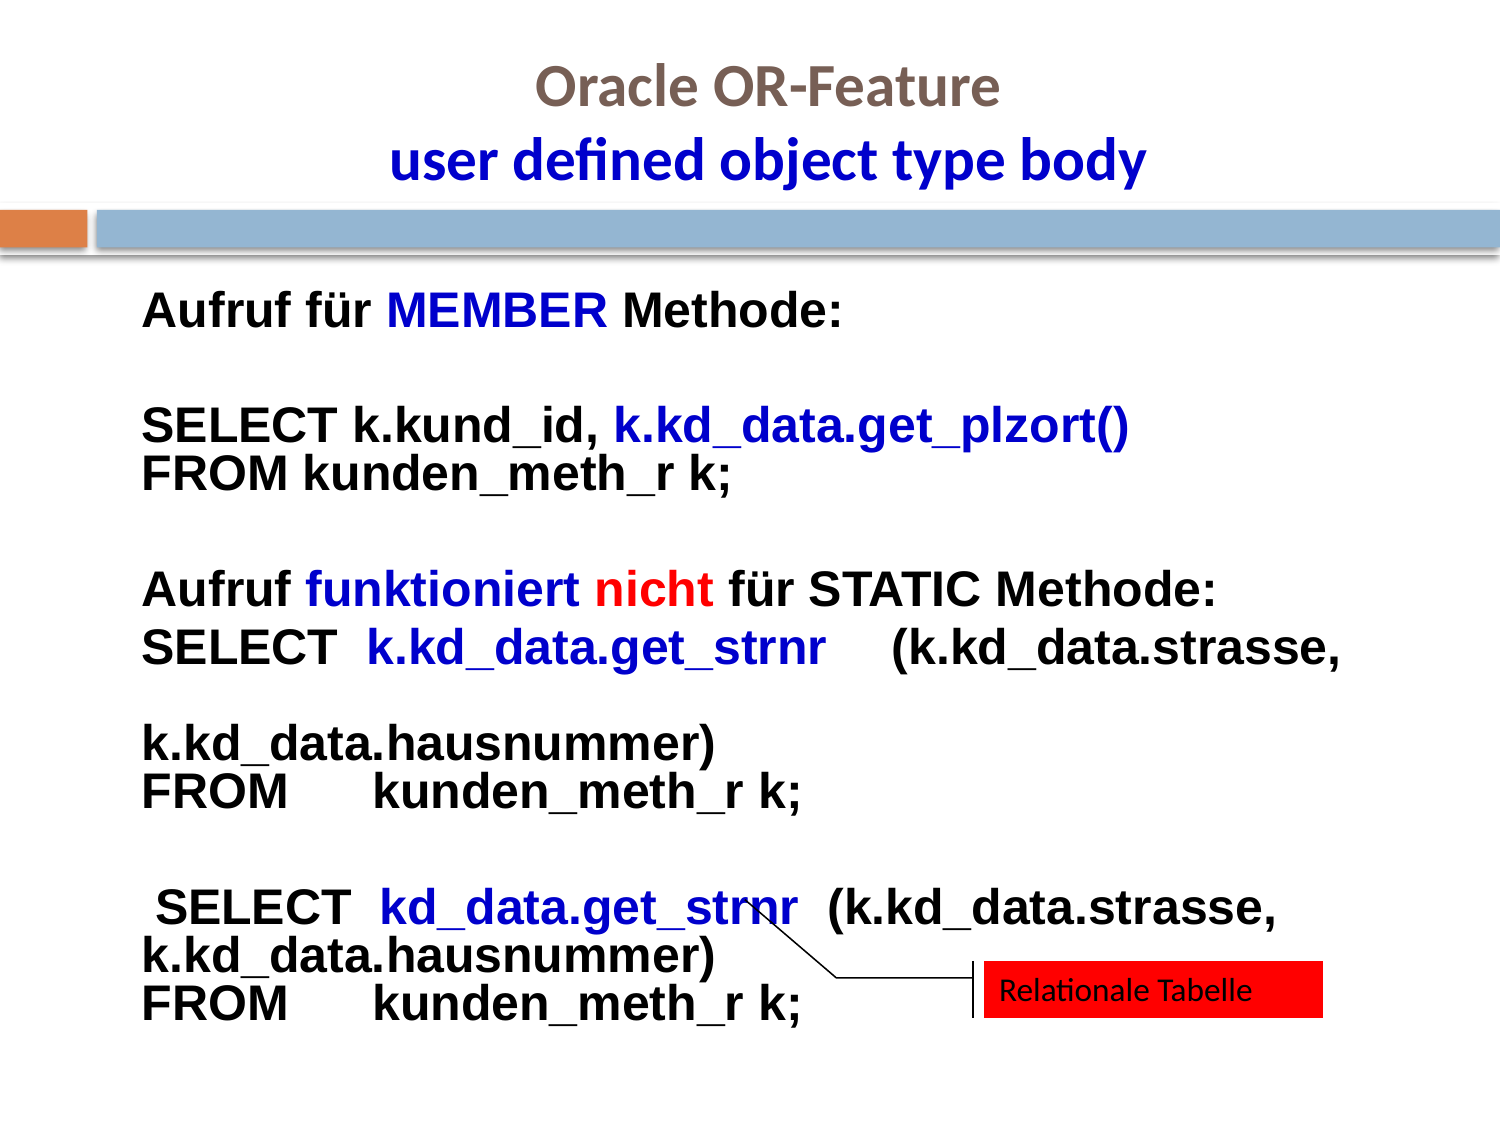

# Oracle OR-Feature user defined object type body
	Aufruf für MEMBER Methode:

	SELECT k.kund_id, k.kd_data.get_plzort()
FROM kunden_meth_r k;

	Aufruf funktioniert nicht für STATIC Methode:
	SELECT  k.kd_data.get_strnr	(k.kd_data.strasse,  						                k.kd_data.hausnummer)
FROM      kunden_meth_r k;

     SELECT  kd_data.get_strnr  (k.kd_data.strasse, k.kd_data.hausnummer)
FROM      kunden_meth_r k;
Relationale Tabelle